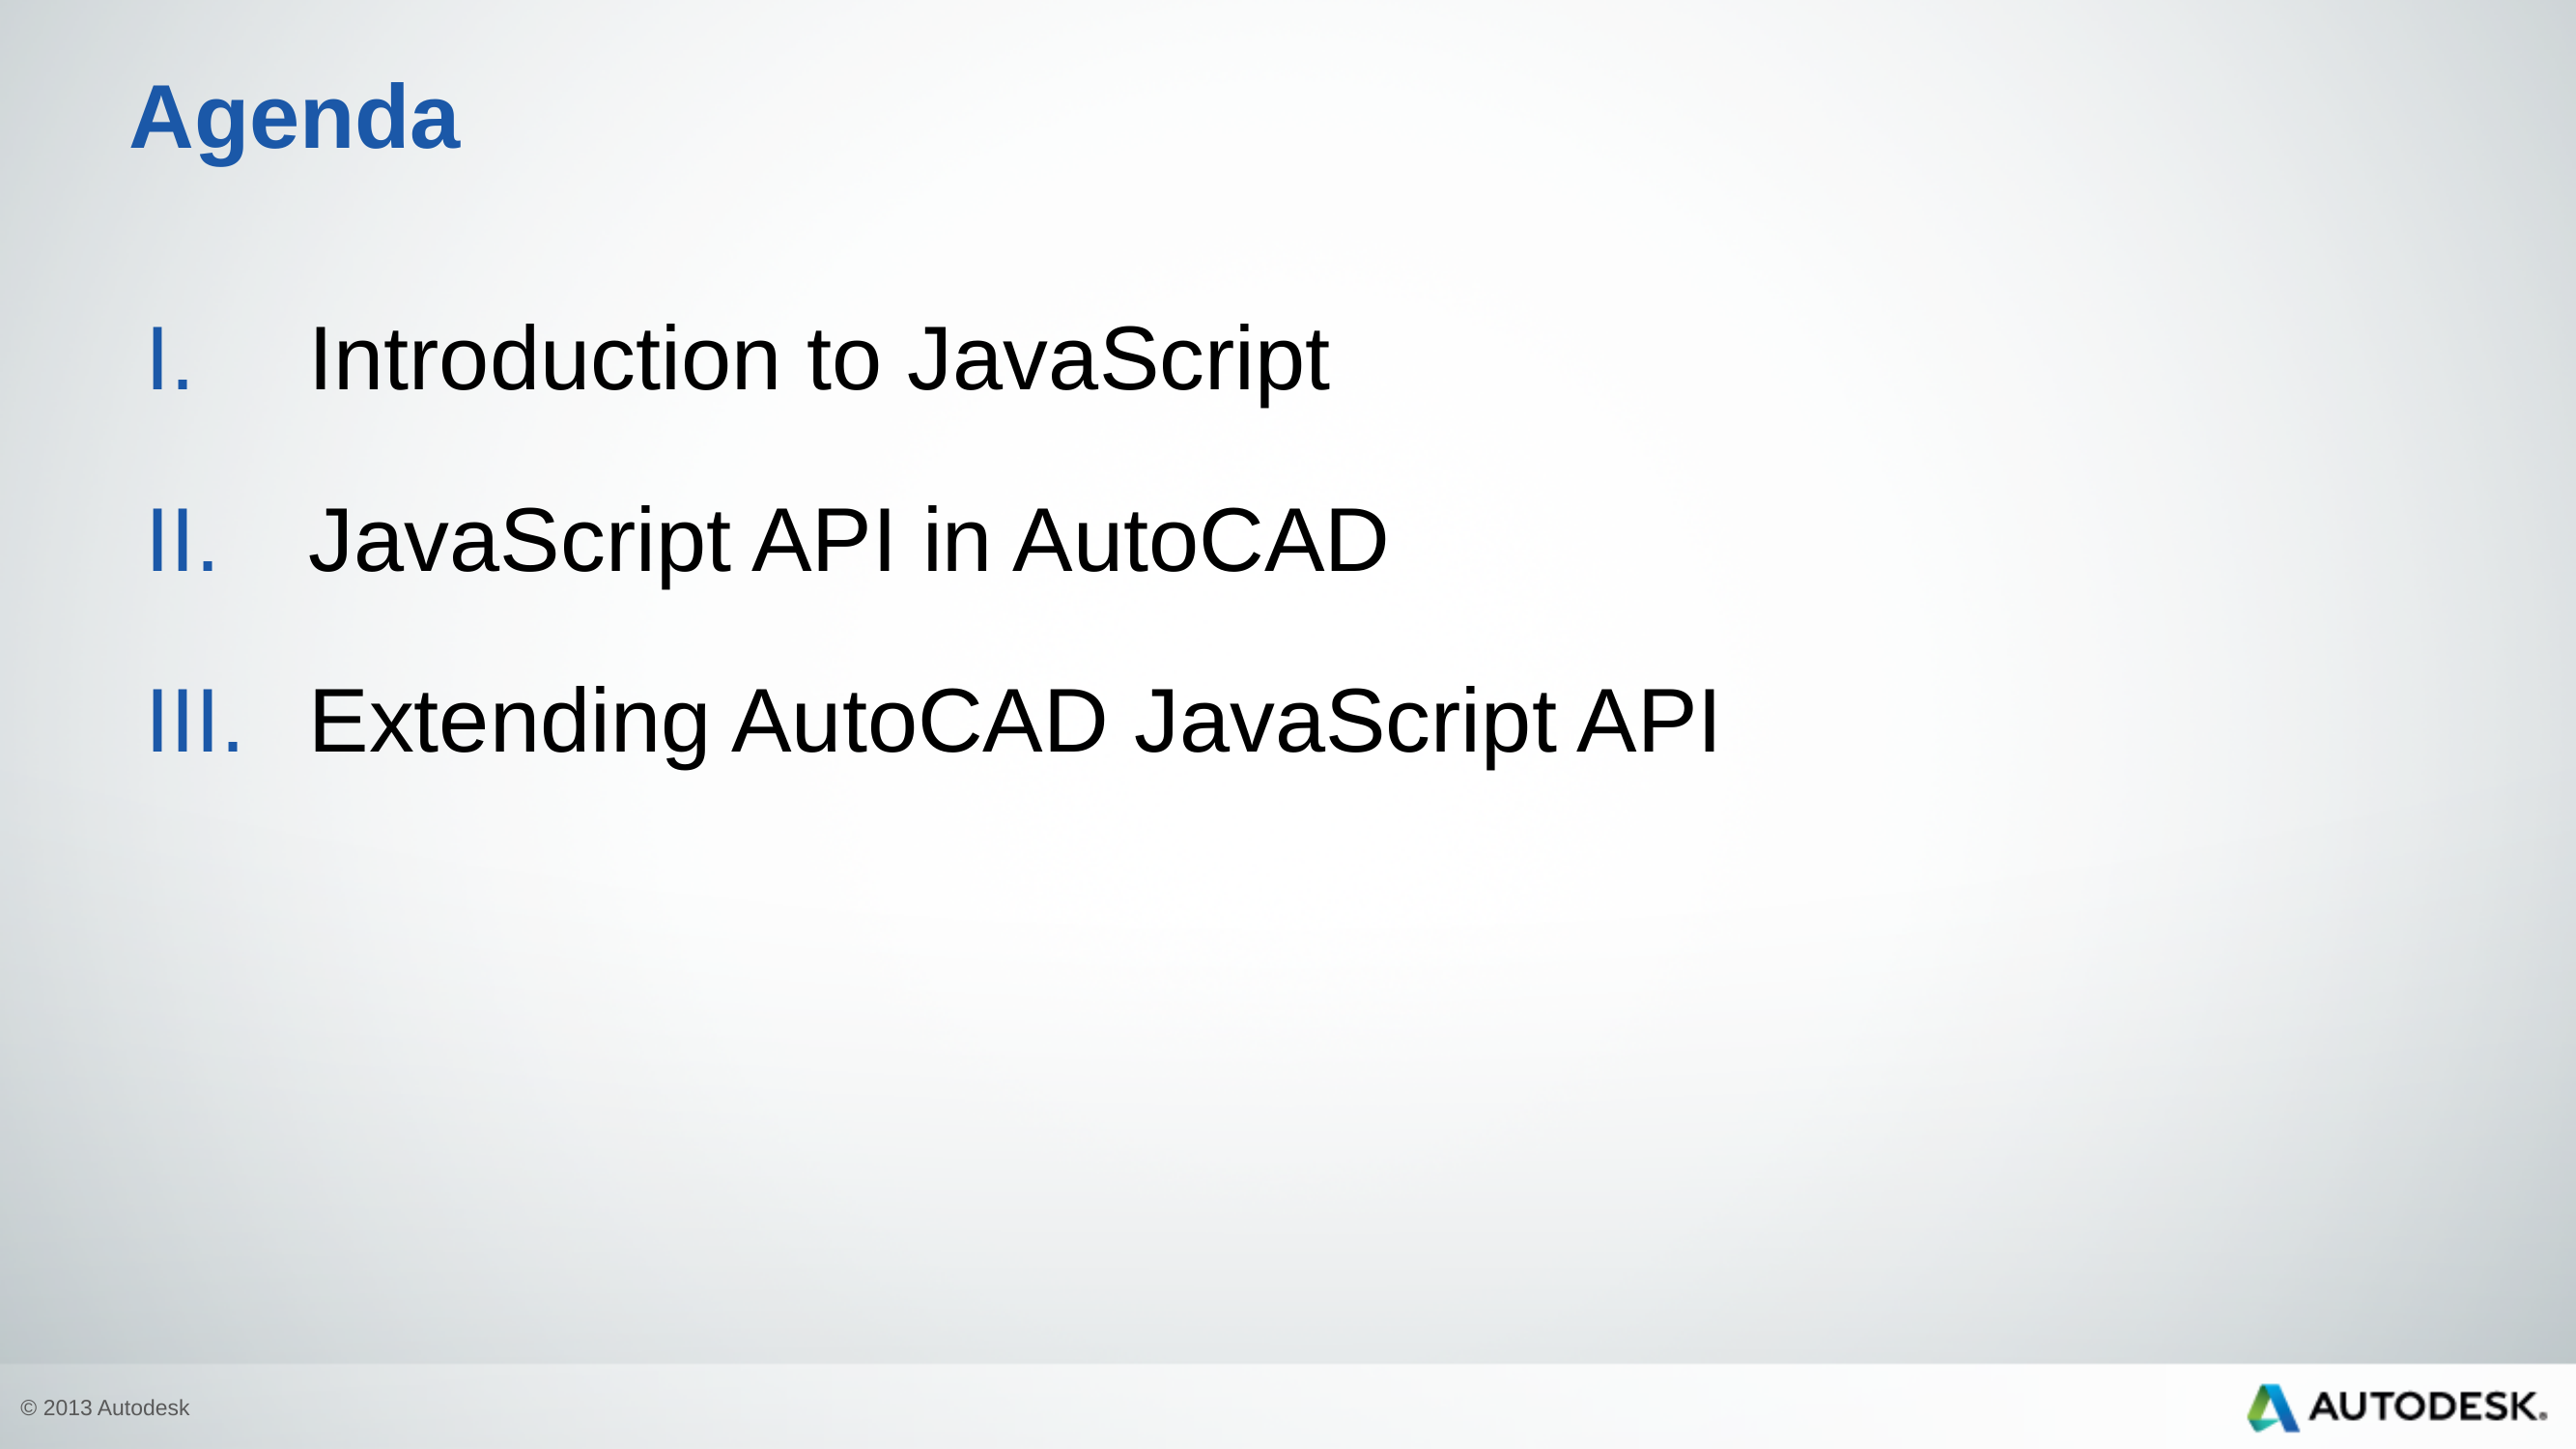

# Agenda
Introduction to JavaScript

JavaScript API in AutoCAD

Extending AutoCAD JavaScript API